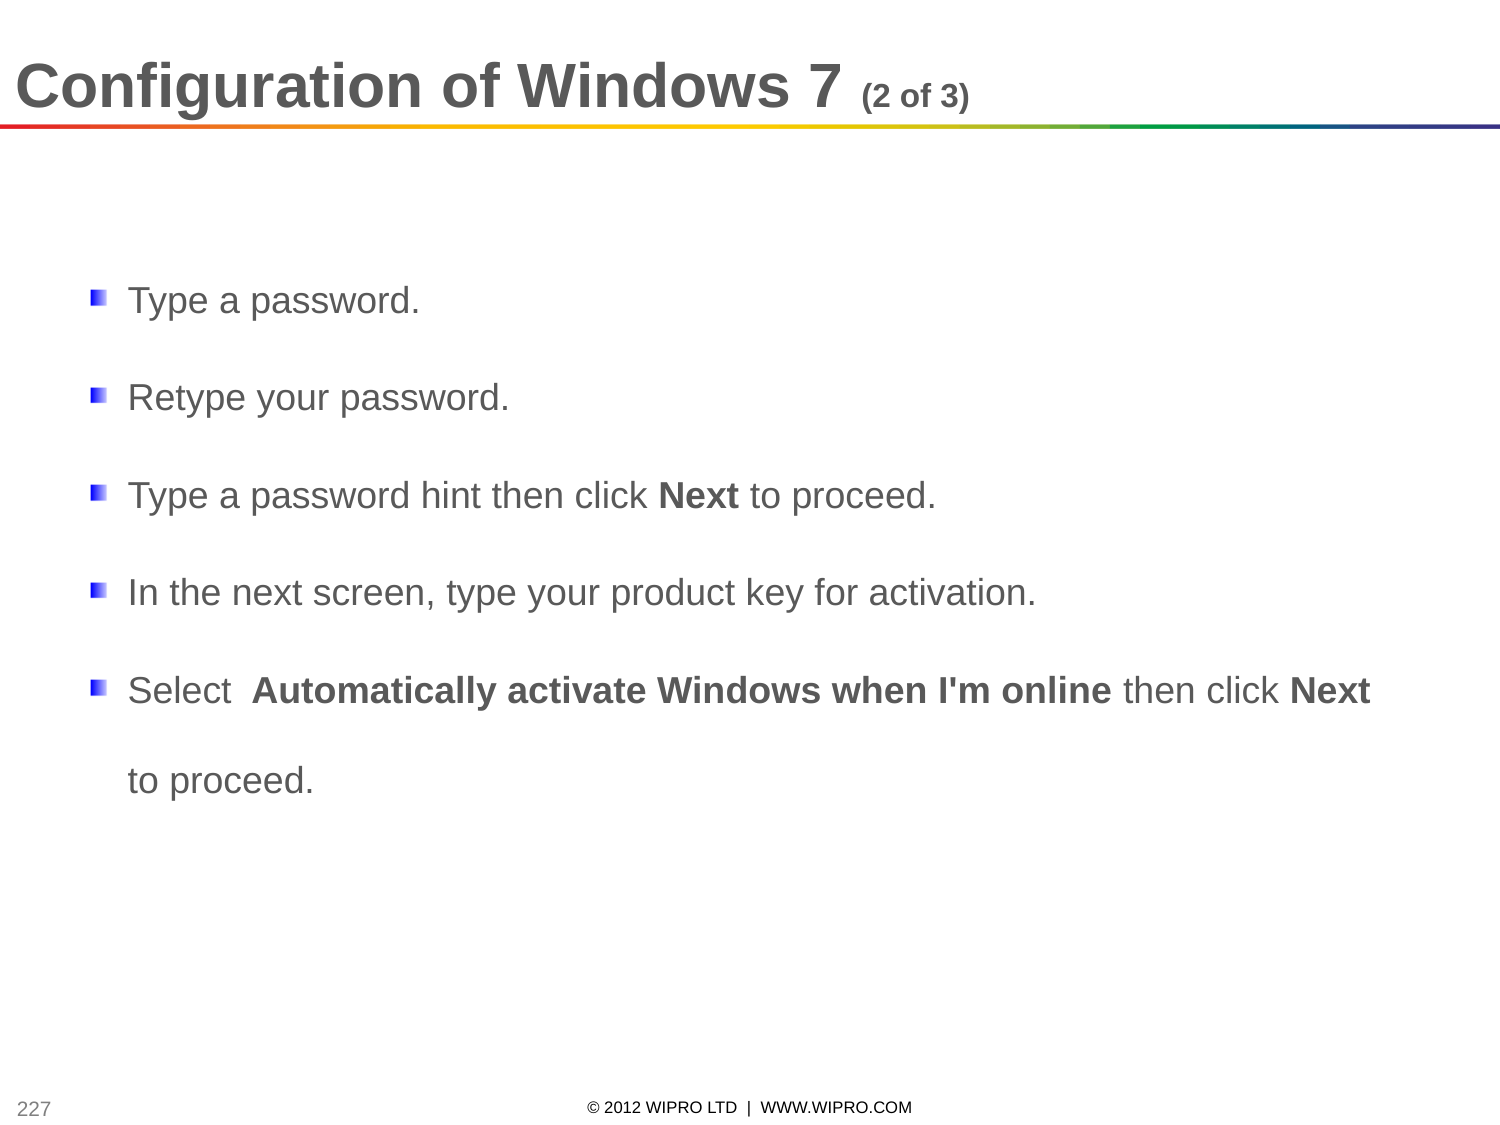

Configuration of Windows 7 (2 of 3)
Type a password.
Retype your password.
Type a password hint then click Next to proceed.
In the next screen, type your product key for activation.
Select  Automatically activate Windows when I'm online then click Next to proceed.